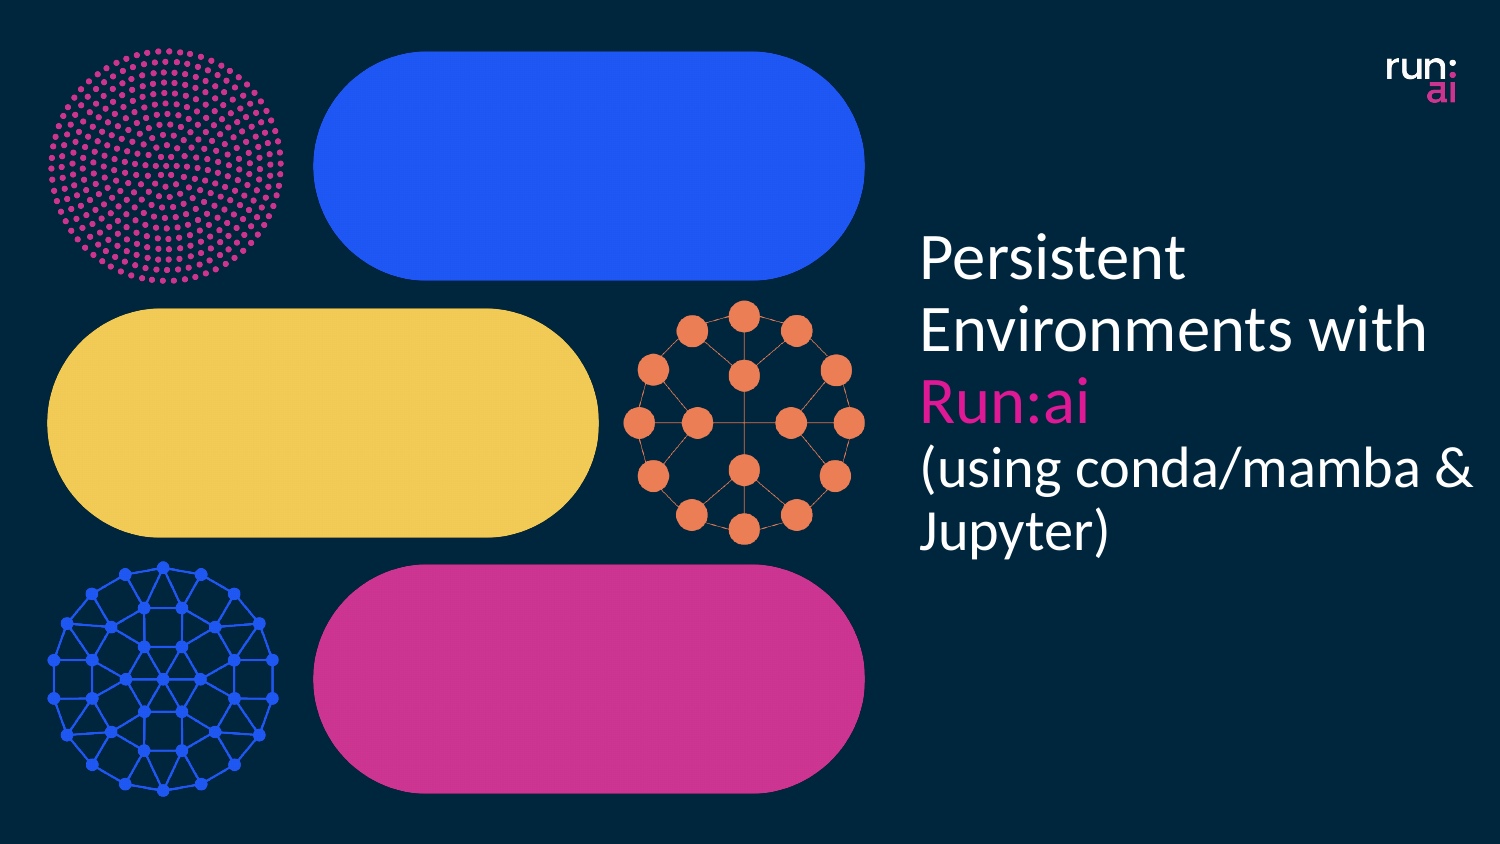

Persistent Environments with
Run:ai
(using conda/mamba & Jupyter)